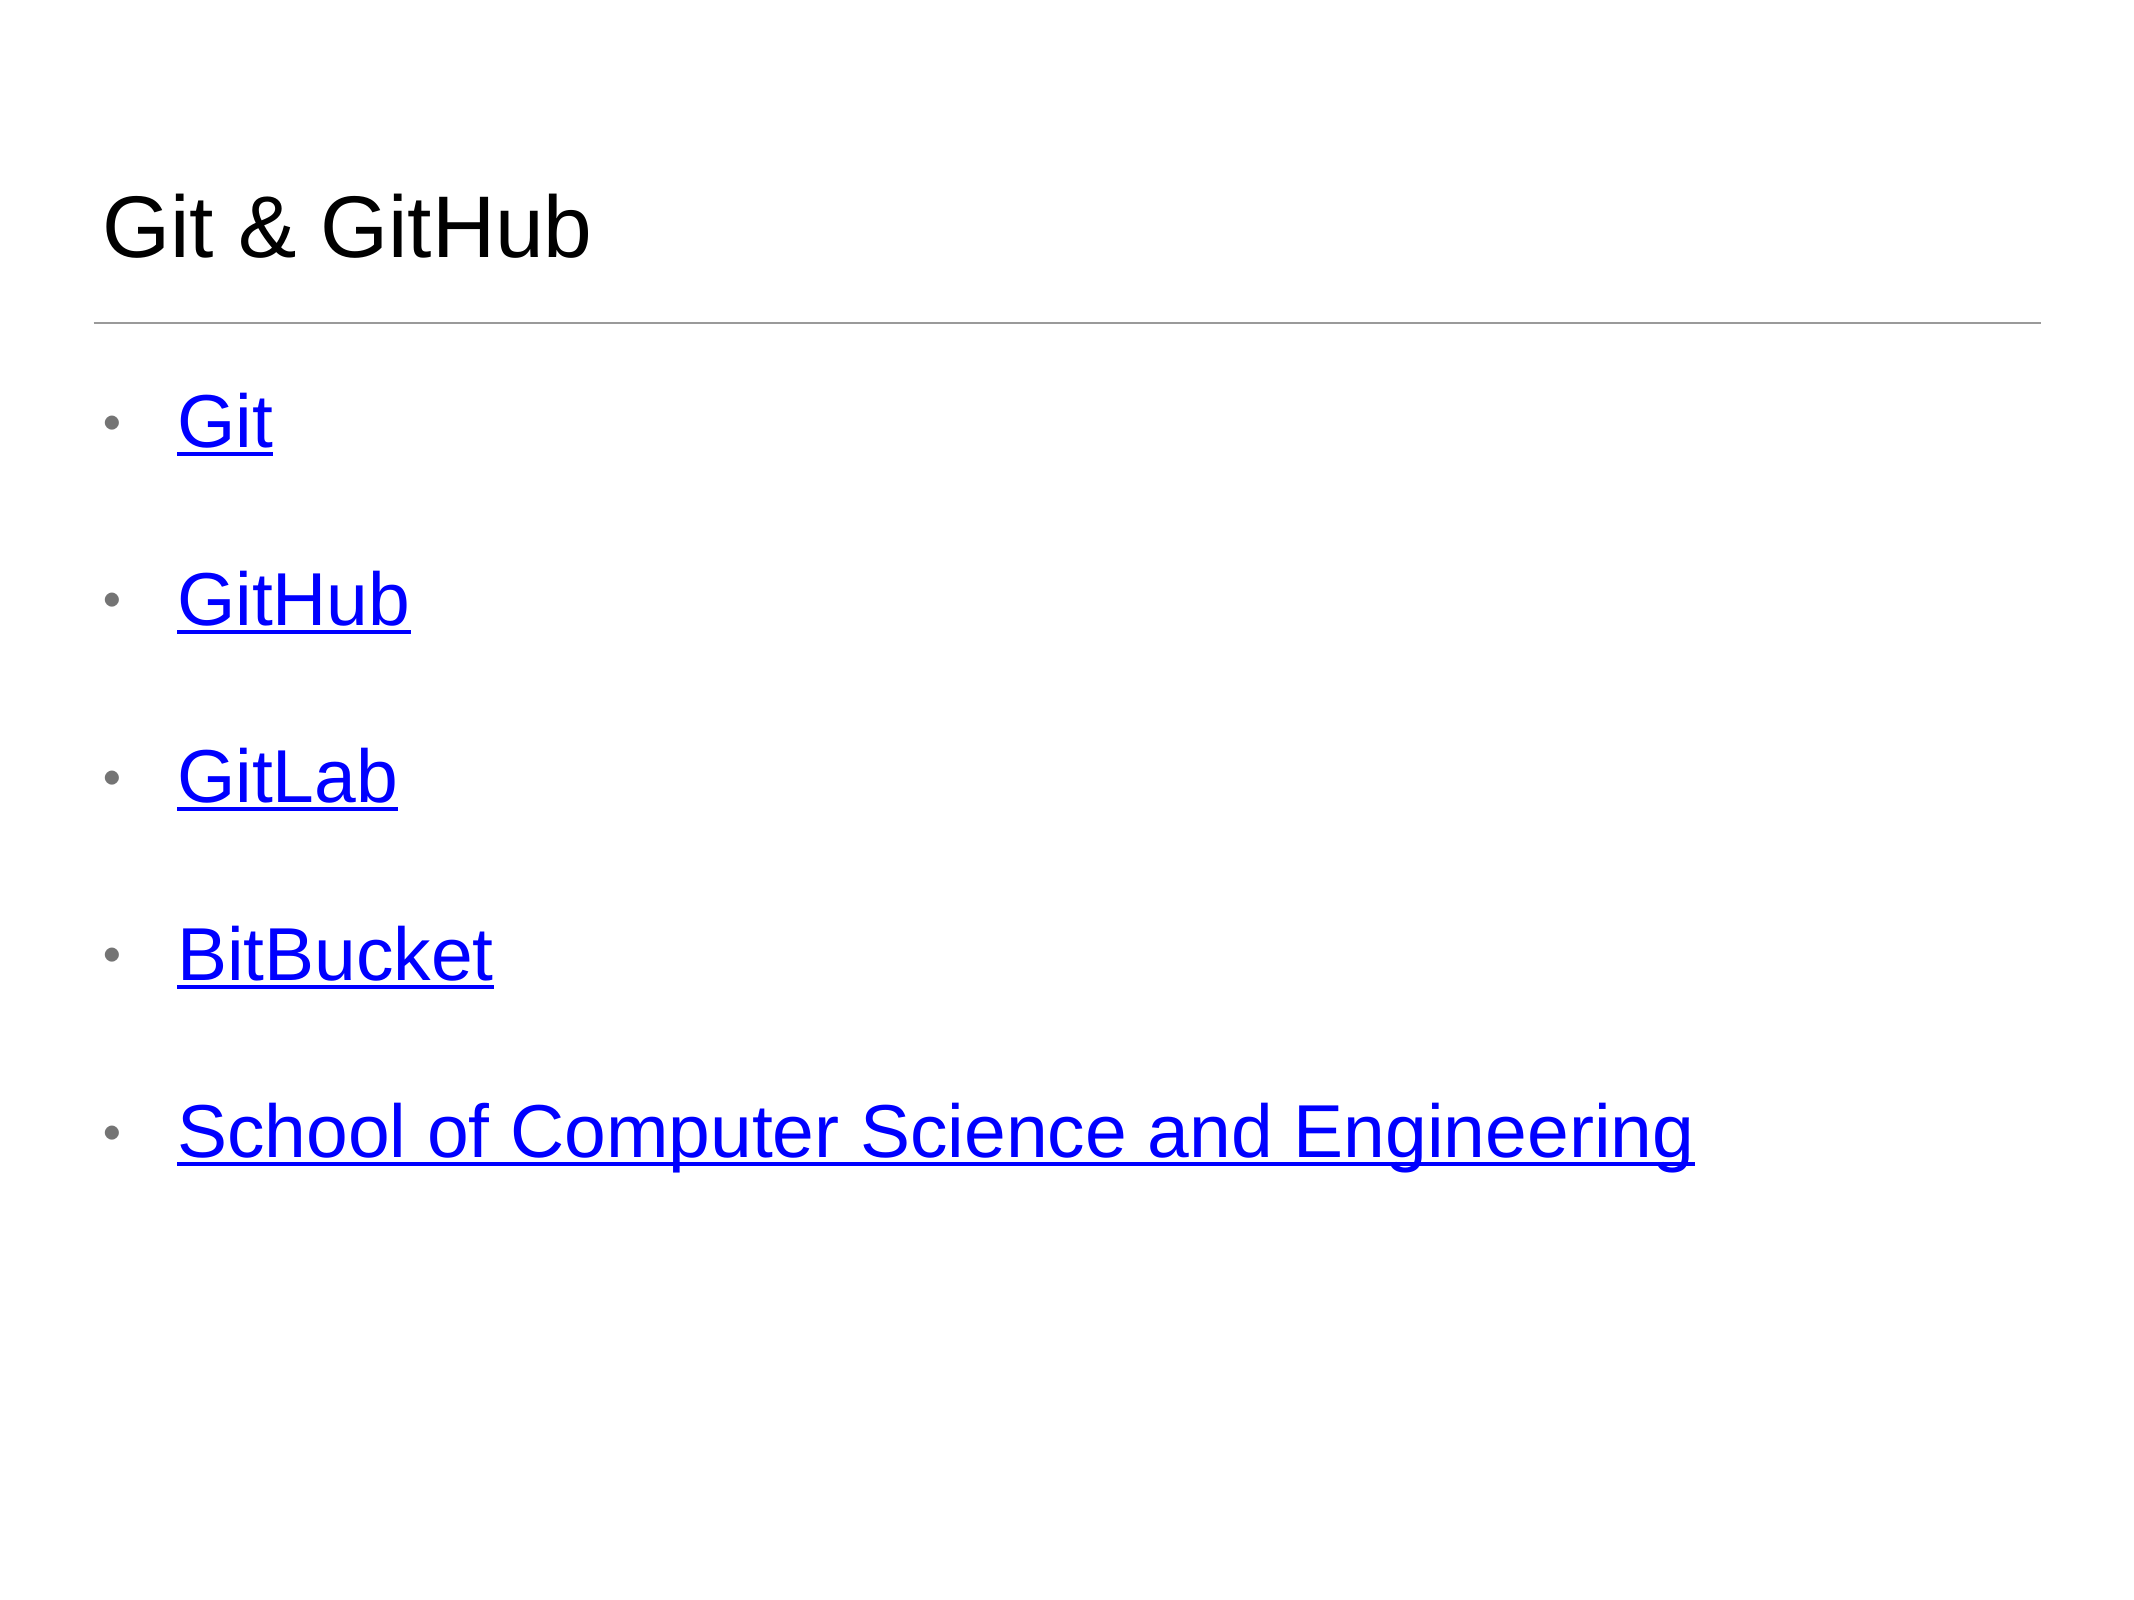

# Git & GitHub
Git
GitHub
GitLab
BitBucket
School of Computer Science and Engineering